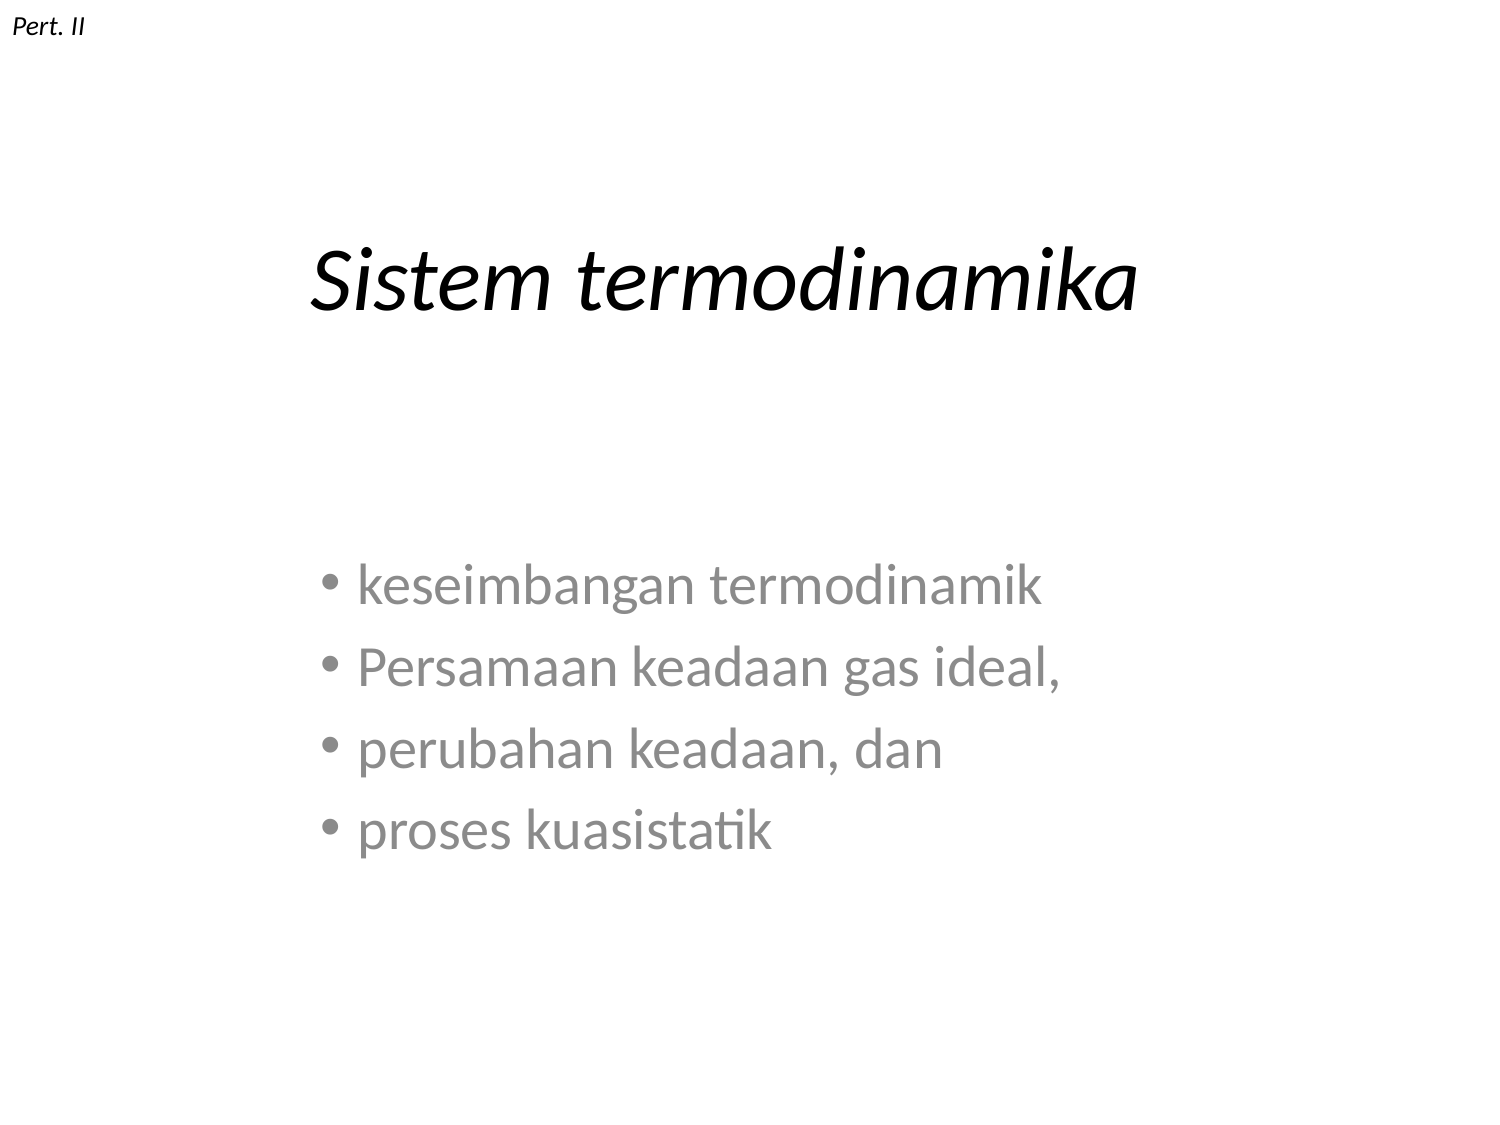

Pert. II
# Sistem termodinamika
keseimbangan termodinamik
Persamaan keadaan gas ideal,
perubahan keadaan, dan
proses kuasistatik